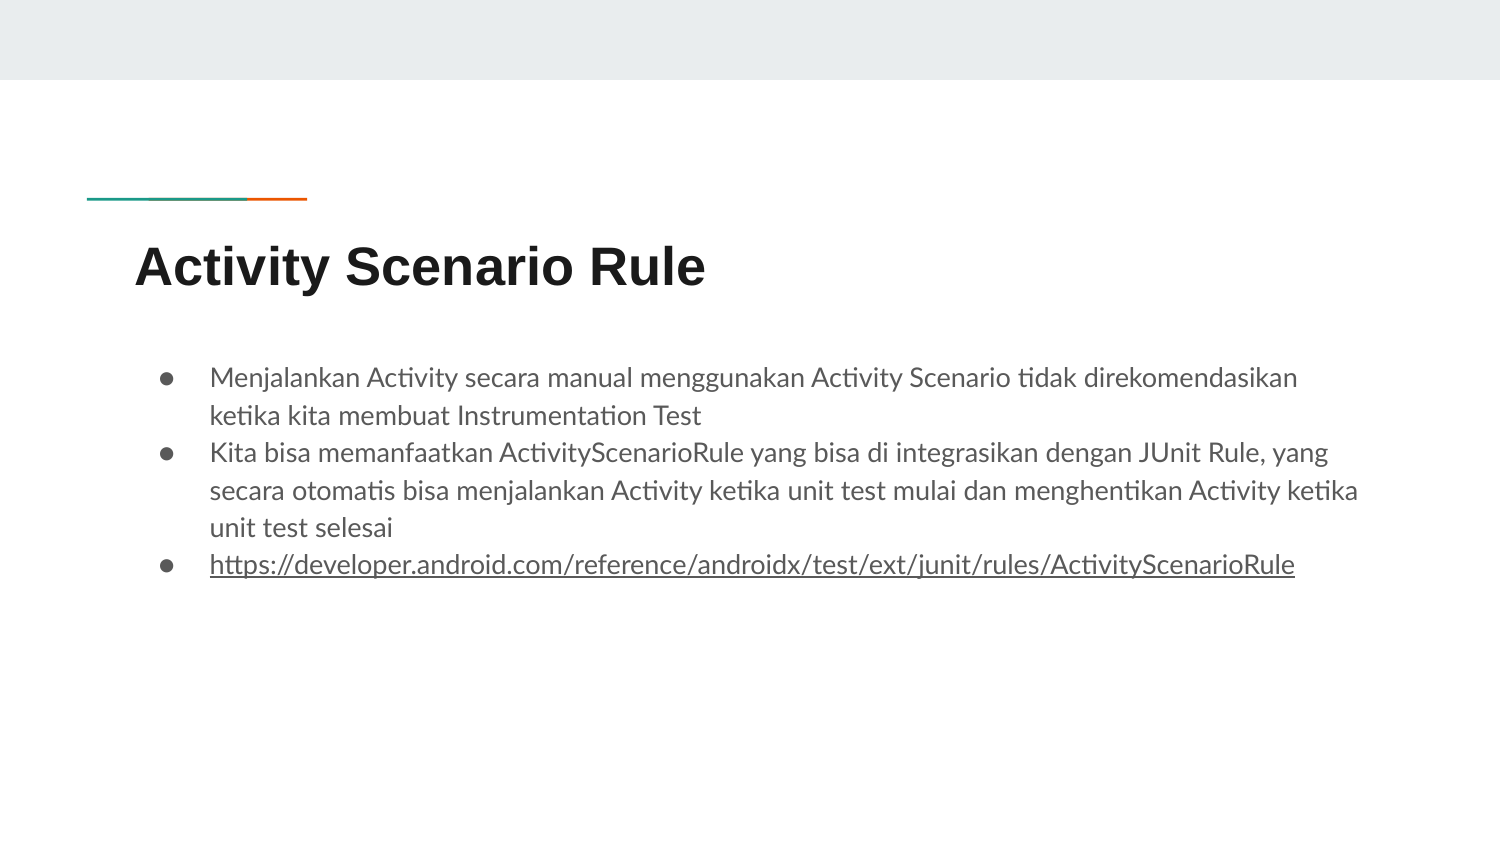

# Activity Scenario Rule
Menjalankan Activity secara manual menggunakan Activity Scenario tidak direkomendasikan ketika kita membuat Instrumentation Test
Kita bisa memanfaatkan ActivityScenarioRule yang bisa di integrasikan dengan JUnit Rule, yang secara otomatis bisa menjalankan Activity ketika unit test mulai dan menghentikan Activity ketika unit test selesai
https://developer.android.com/reference/androidx/test/ext/junit/rules/ActivityScenarioRule